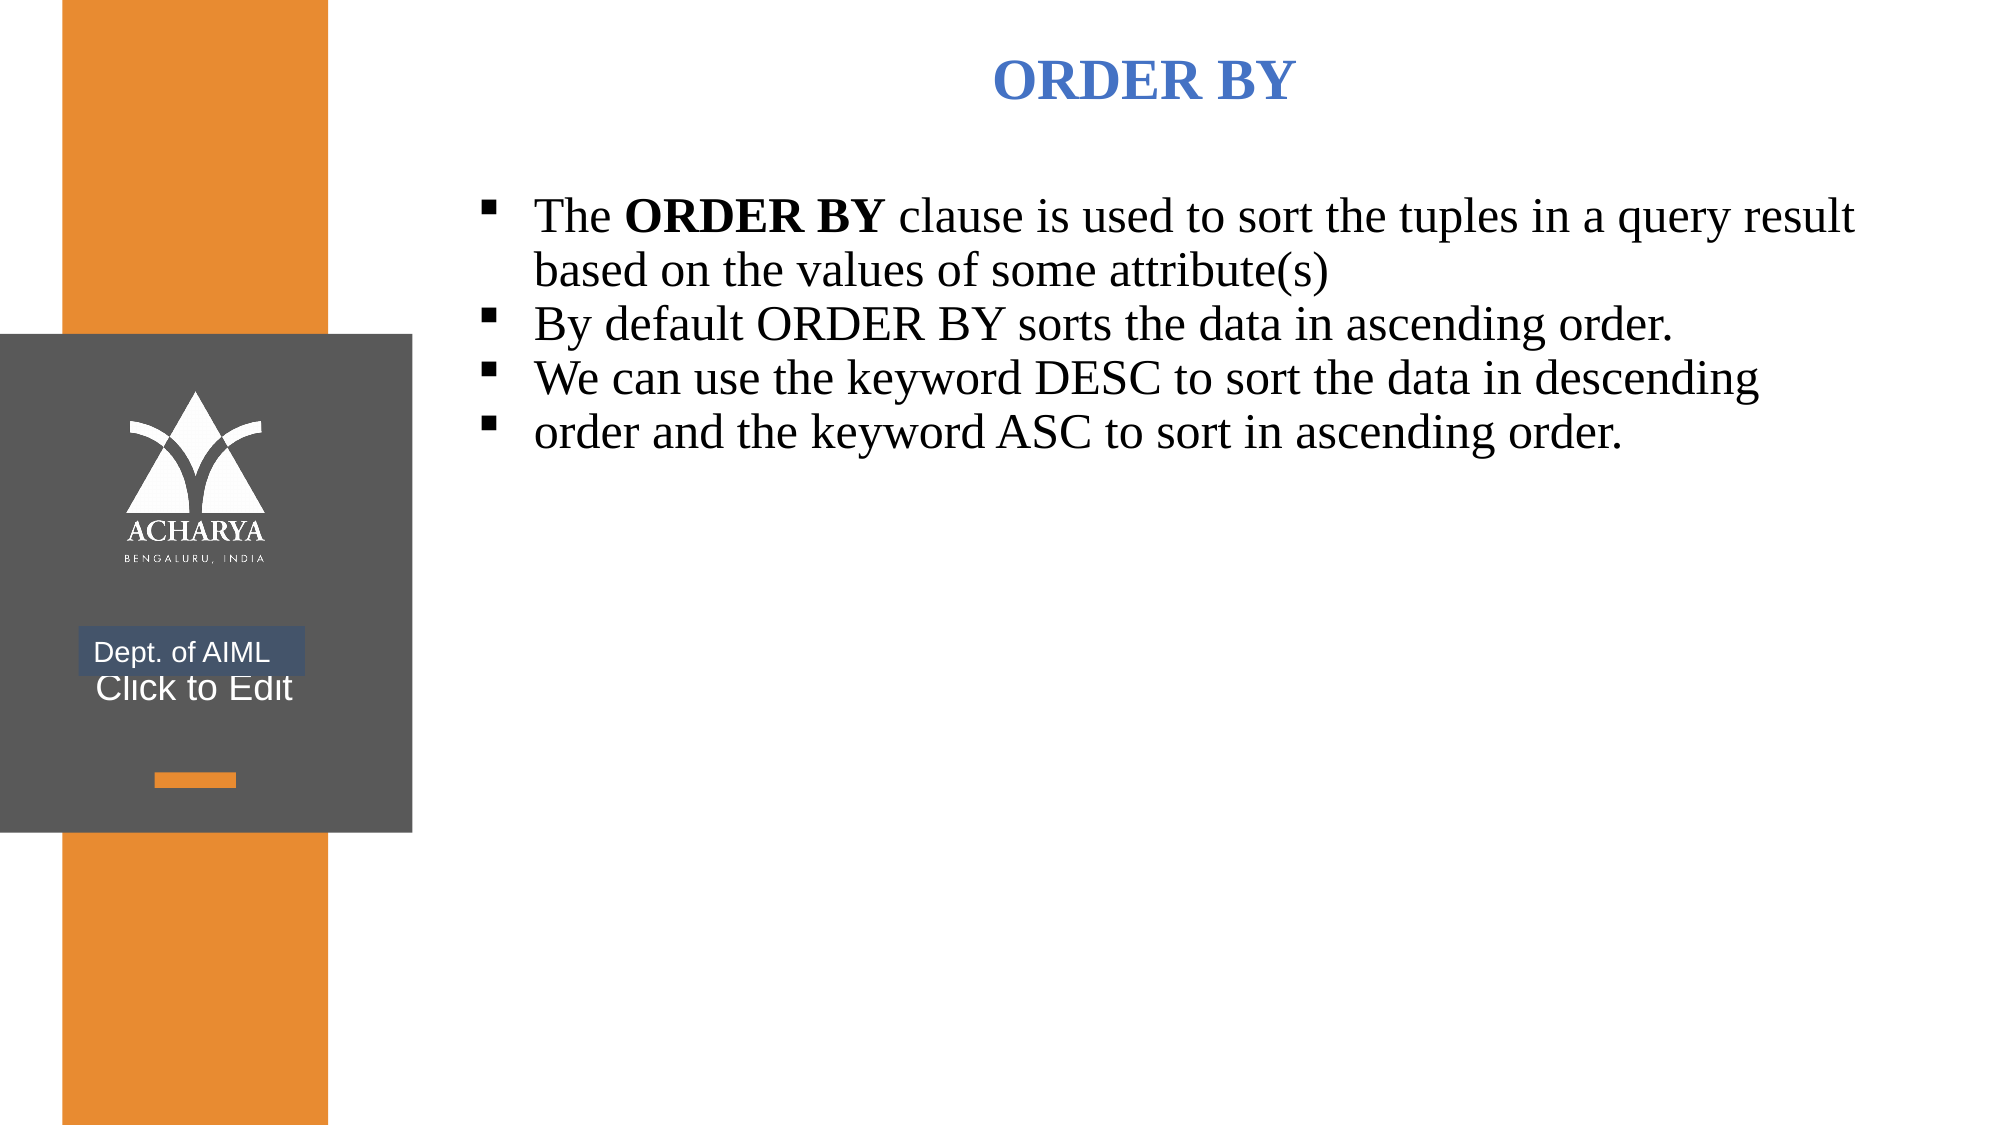

ORDER BY
The ORDER BY clause is used to sort the tuples in a query result based on the values of some attribute(s)
By default ORDER BY sorts the data in ascending order.
We can use the keyword DESC to sort the data in descending
order and the keyword ASC to sort in ascending order.

Dept. of AIML